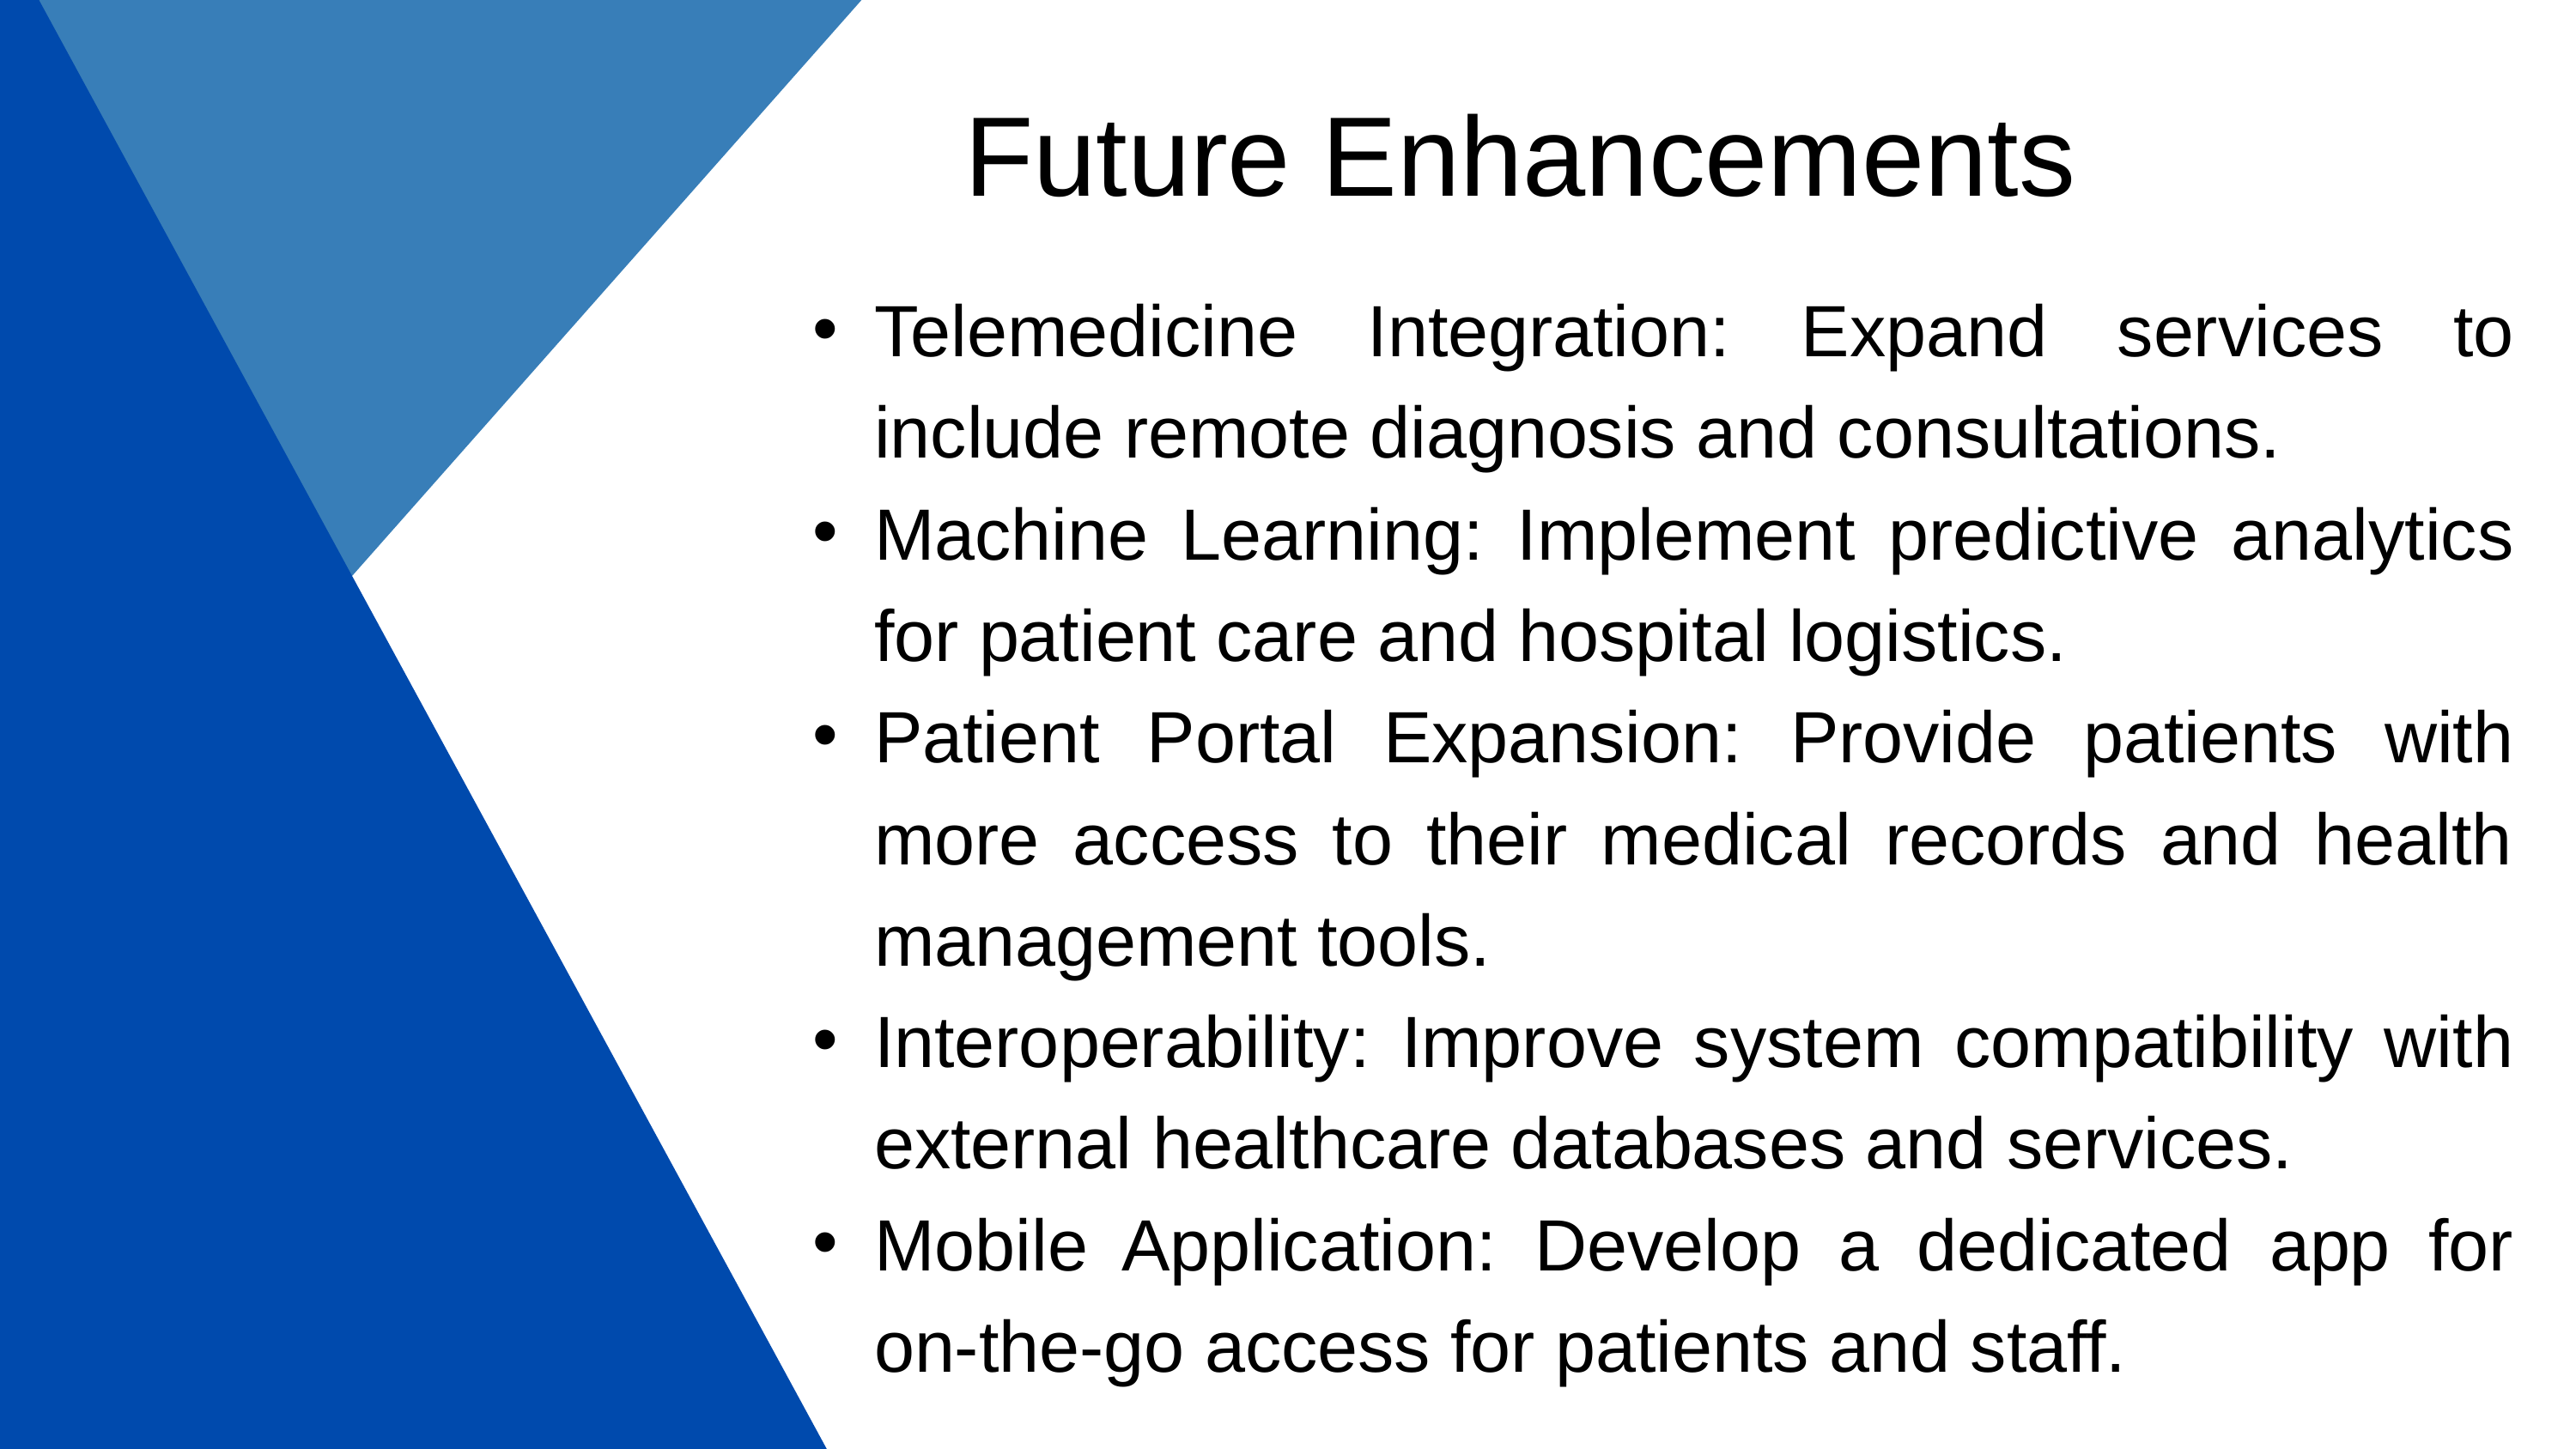

Future Enhancements
Telemedicine Integration: Expand services to include remote diagnosis and consultations.
Machine Learning: Implement predictive analytics for patient care and hospital logistics.
Patient Portal Expansion: Provide patients with more access to their medical records and health management tools.
Interoperability: Improve system compatibility with external healthcare databases and services.
Mobile Application: Develop a dedicated app for on-the-go access for patients and staff.